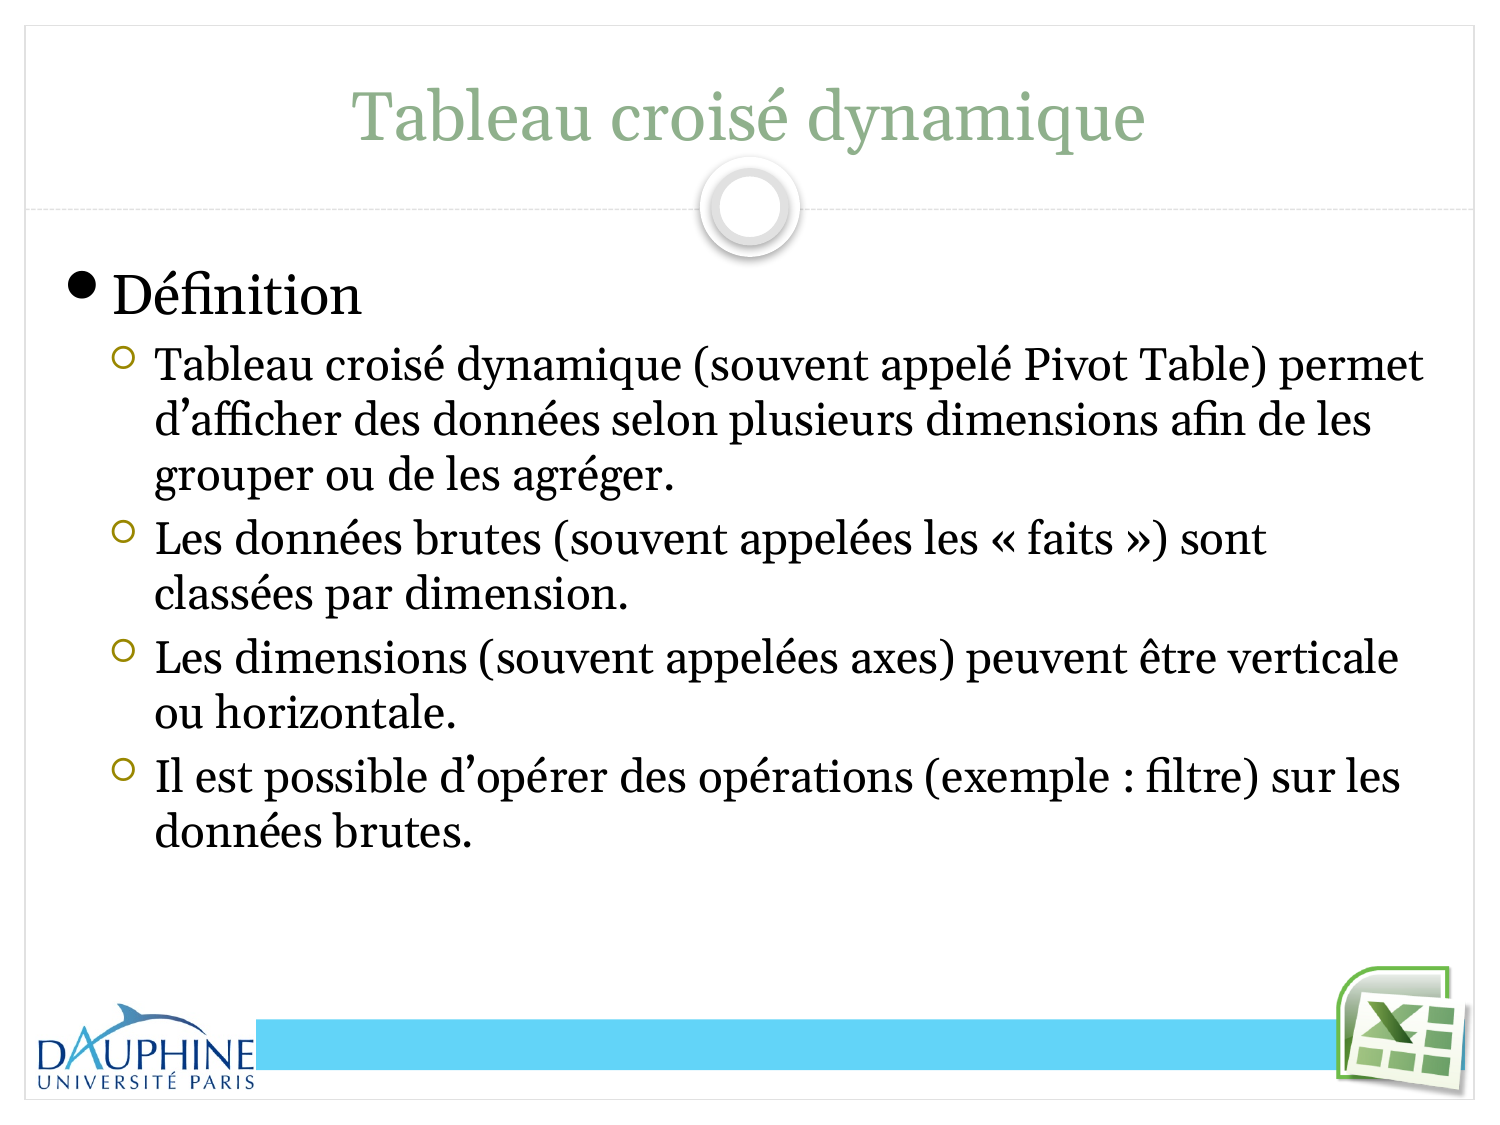

# Tableau croisé dynamique
Définition
Tableau croisé dynamique (souvent appelé Pivot Table) permet d’afficher des données selon plusieurs dimensions afin de les grouper ou de les agréger.
Les données brutes (souvent appelées les « faits ») sont classées par dimension.
Les dimensions (souvent appelées axes) peuvent être verticale ou horizontale.
Il est possible d’opérer des opérations (exemple : filtre) sur les données brutes.